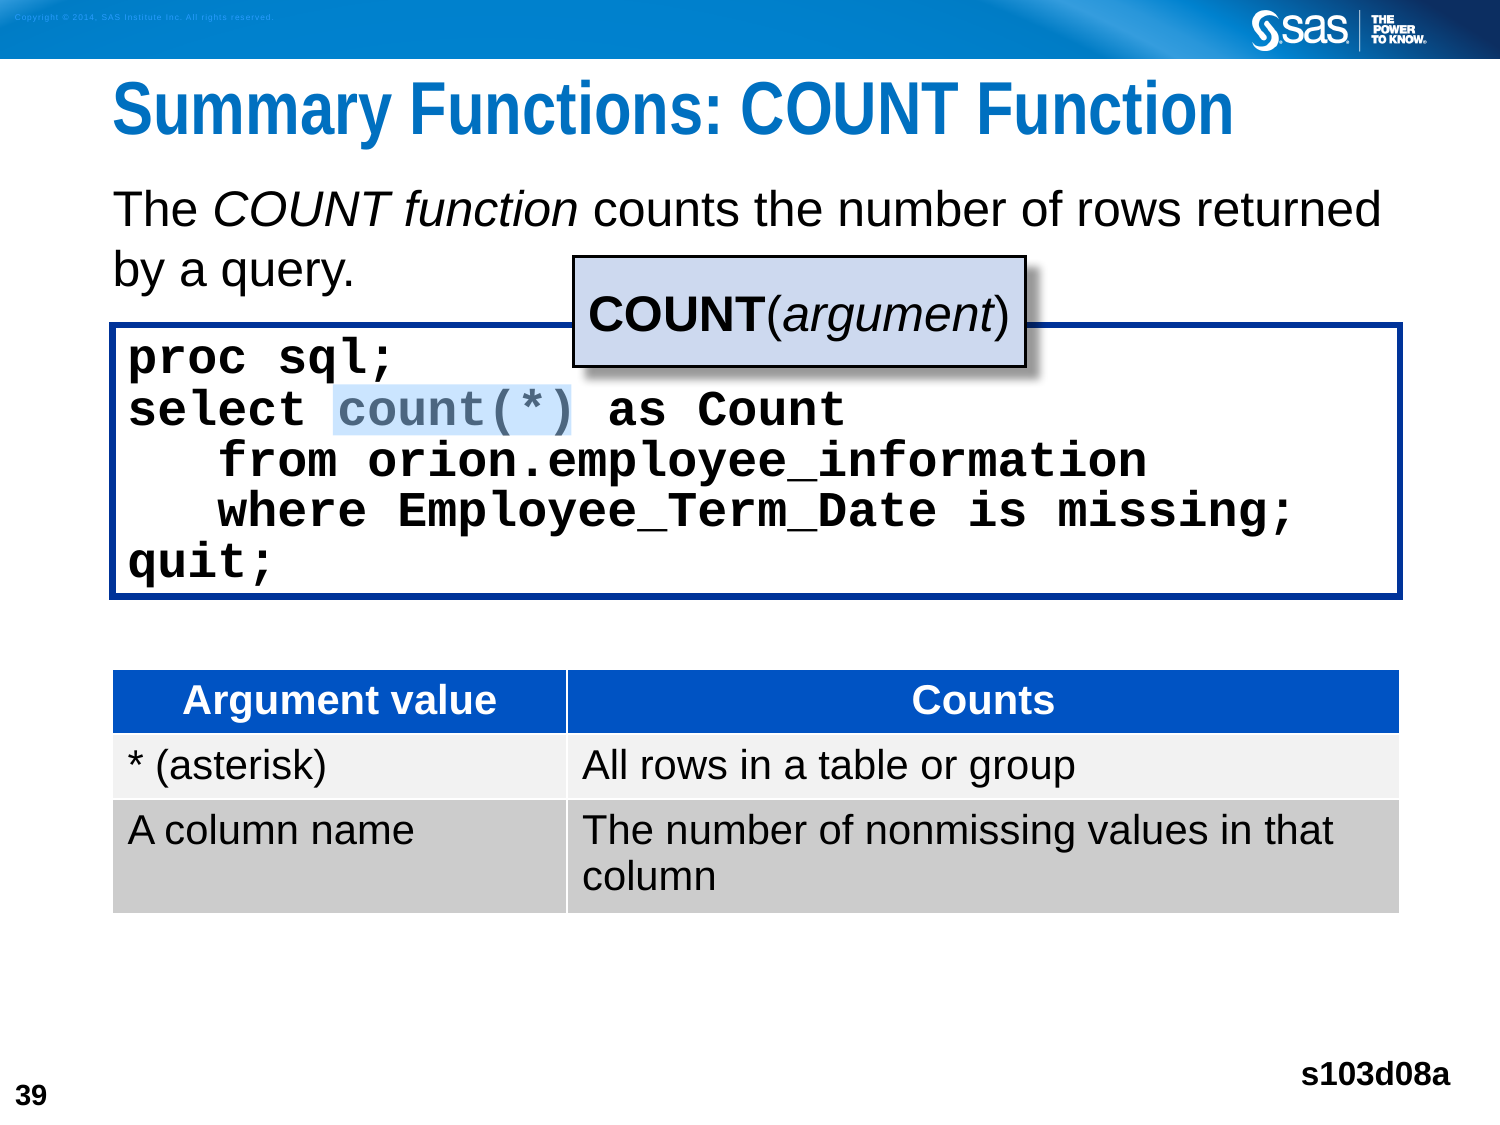

# Summary Functions: COUNT Function
The COUNT function counts the number of rows returned by a query.
COUNT(argument)
proc sql;
select count(*) as Count
   from orion.employee_information
   where Employee_Term_Date is missing;
quit;

| Argument value | Counts |
| --- | --- |
| \* (asterisk) | All rows in a table or group |
| A column name | The number of nonmissing values in that column |
s103d08a